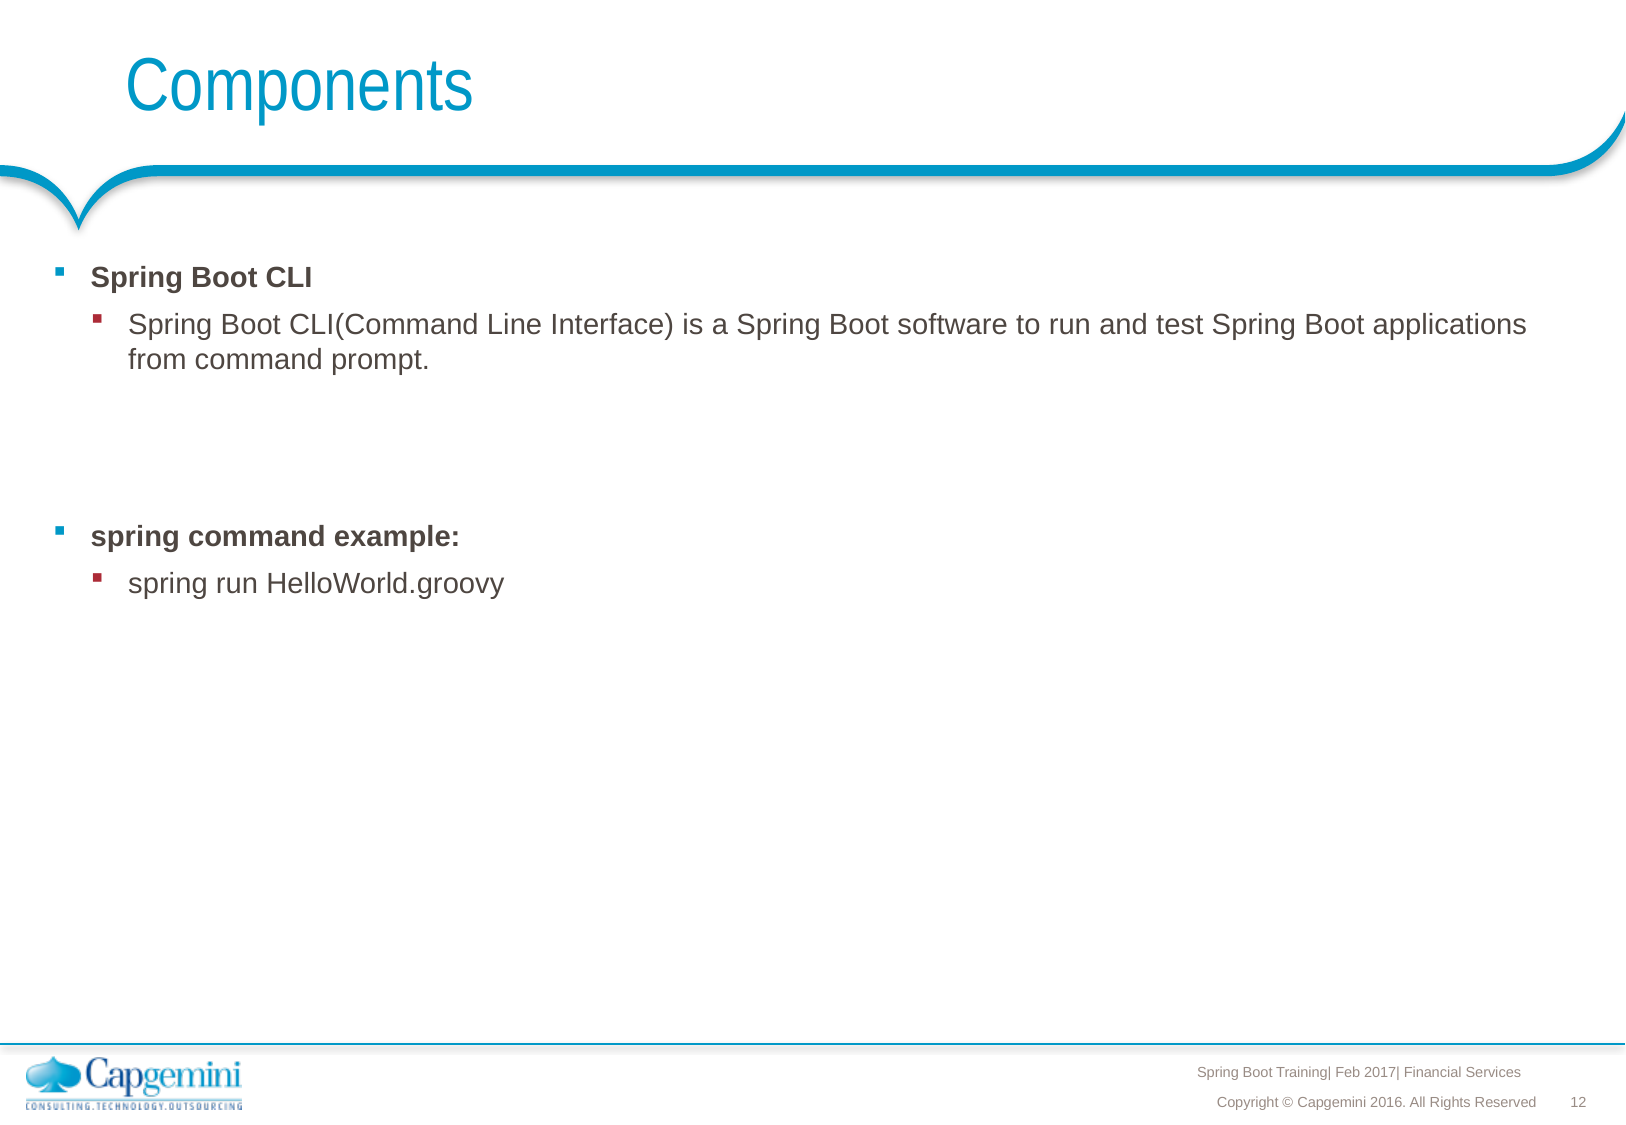

# Components
Spring Boot CLI
Spring Boot CLI(Command Line Interface) is a Spring Boot software to run and test Spring Boot applications from command prompt.

spring command example:
spring run HelloWorld.groovy